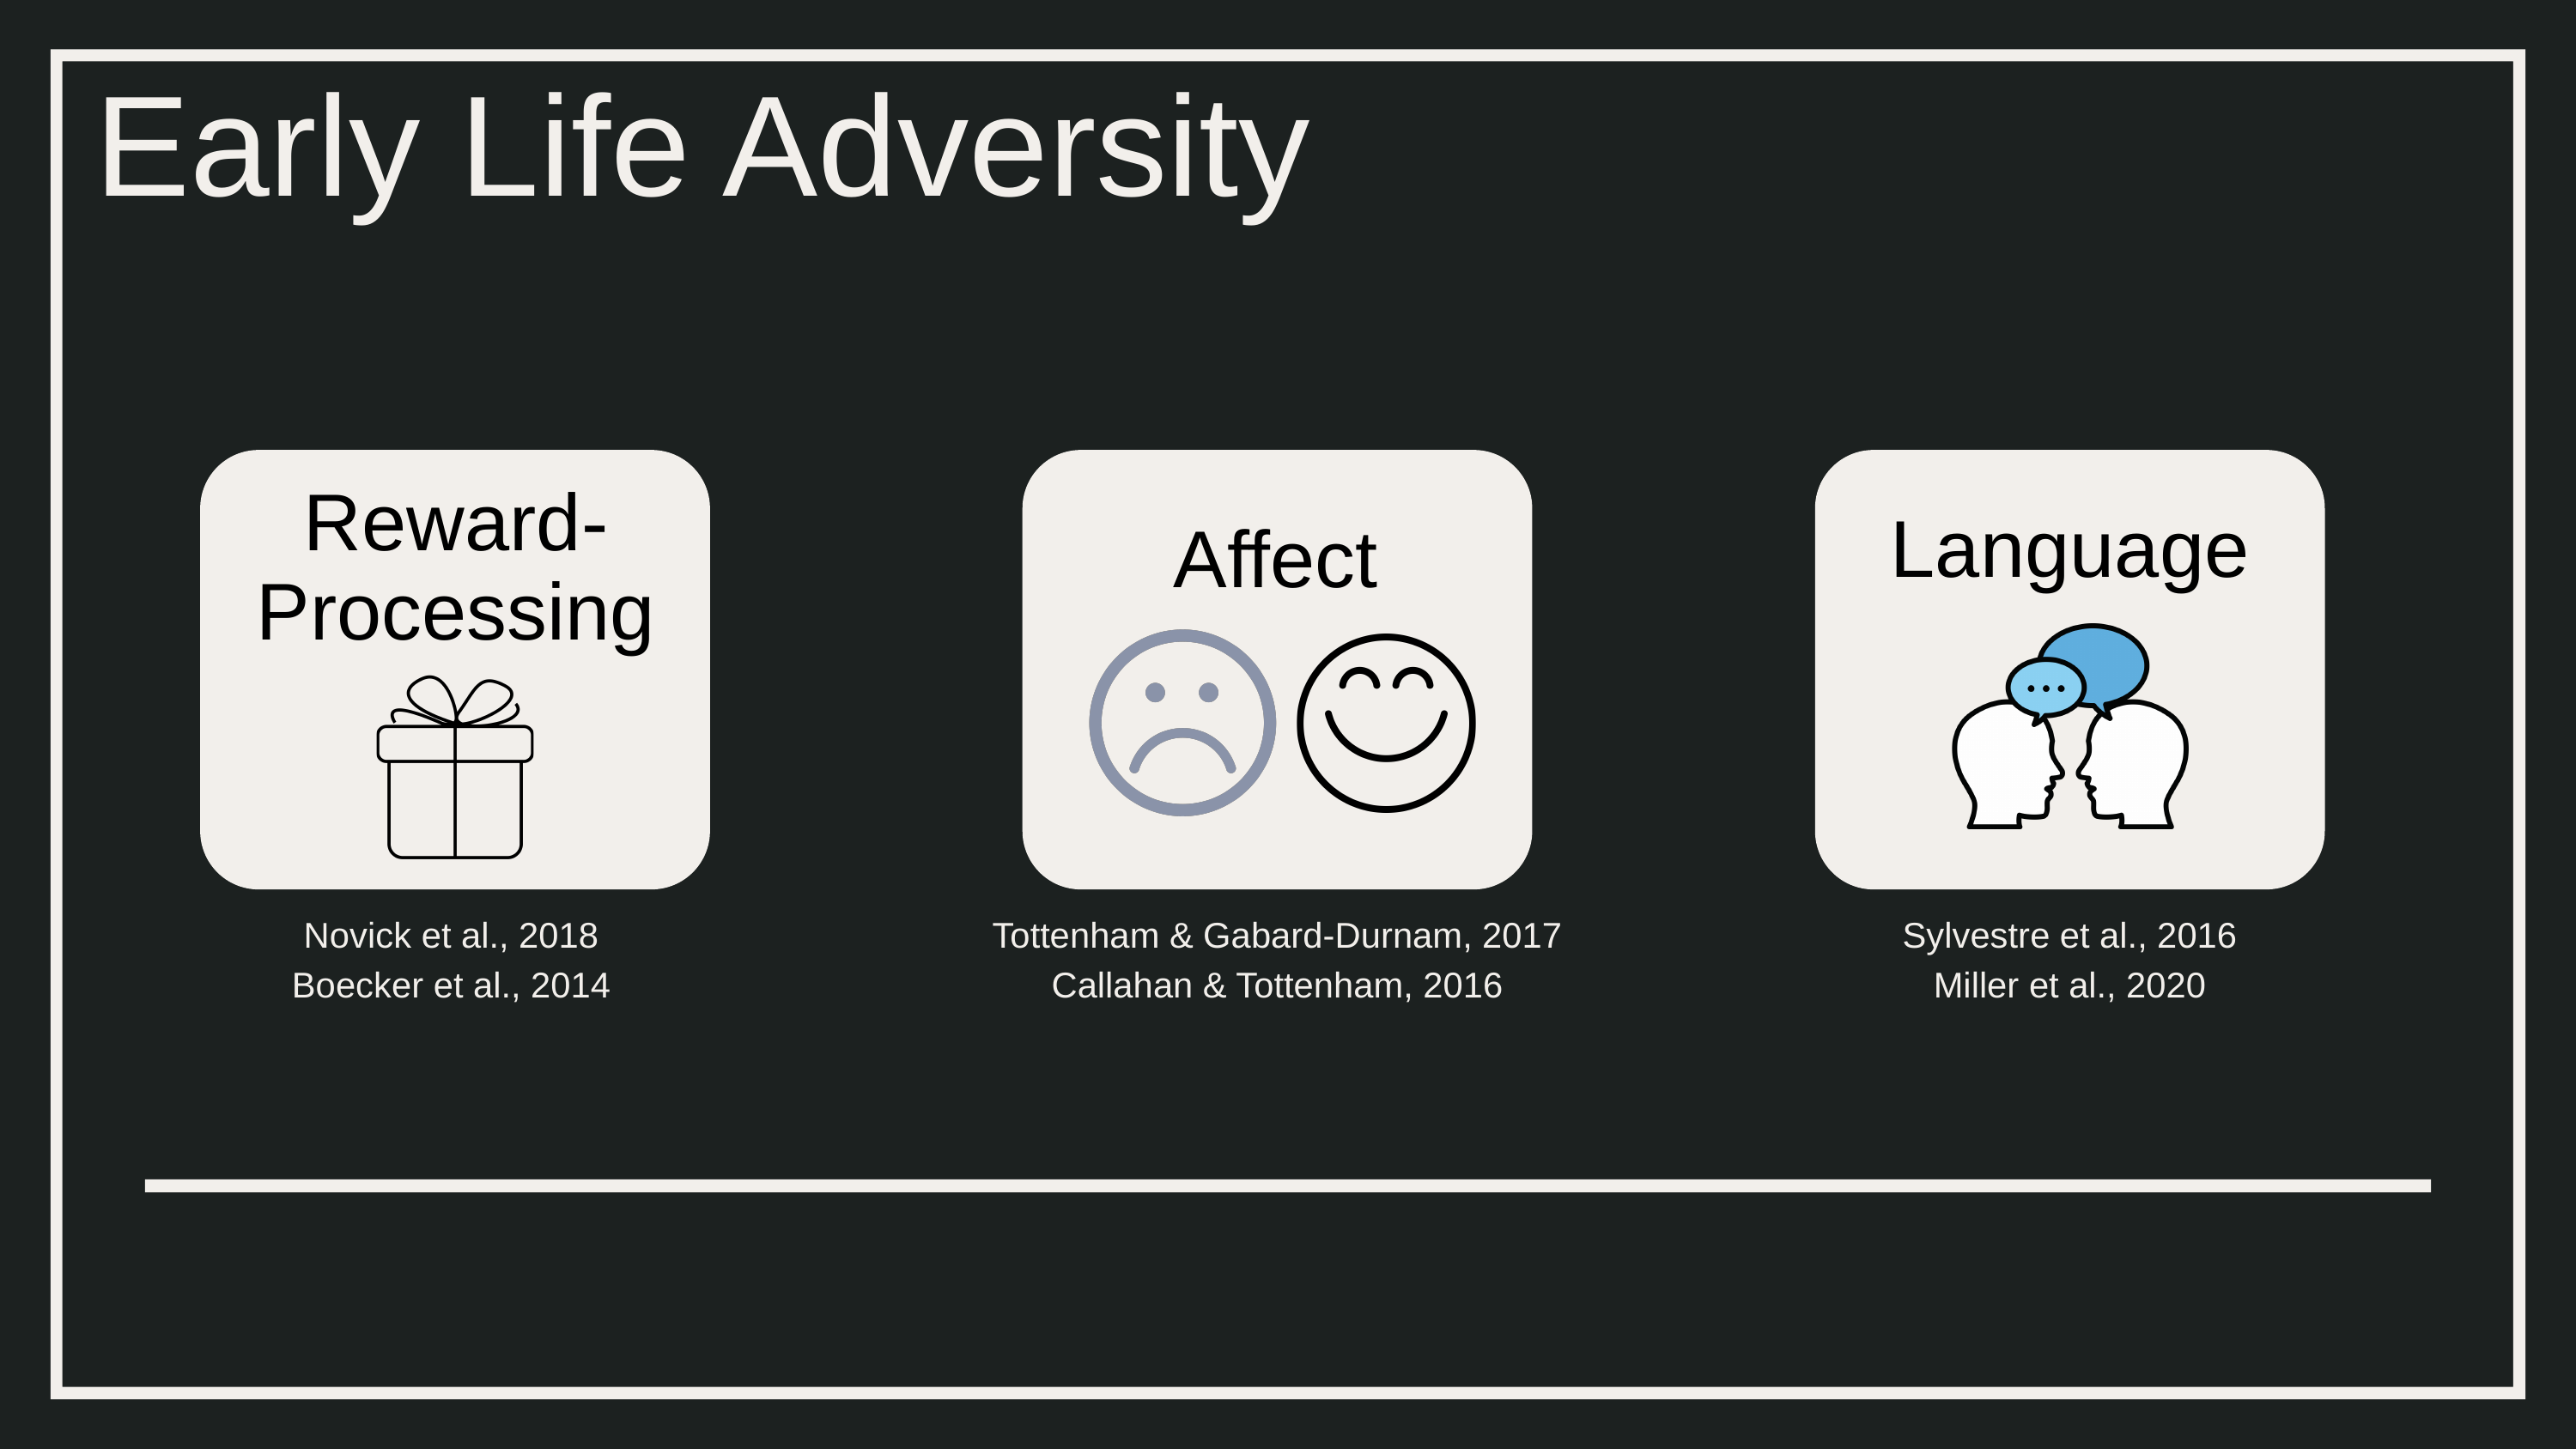

Early Life Adversity

Reward-Processing

Affect

Language

Novick et al., 2018
Boecker et al., 2014
Tottenham & Gabard-Durnam, 2017
Callahan & Tottenham, 2016
Sylvestre et al., 2016
Miller et al., 2020